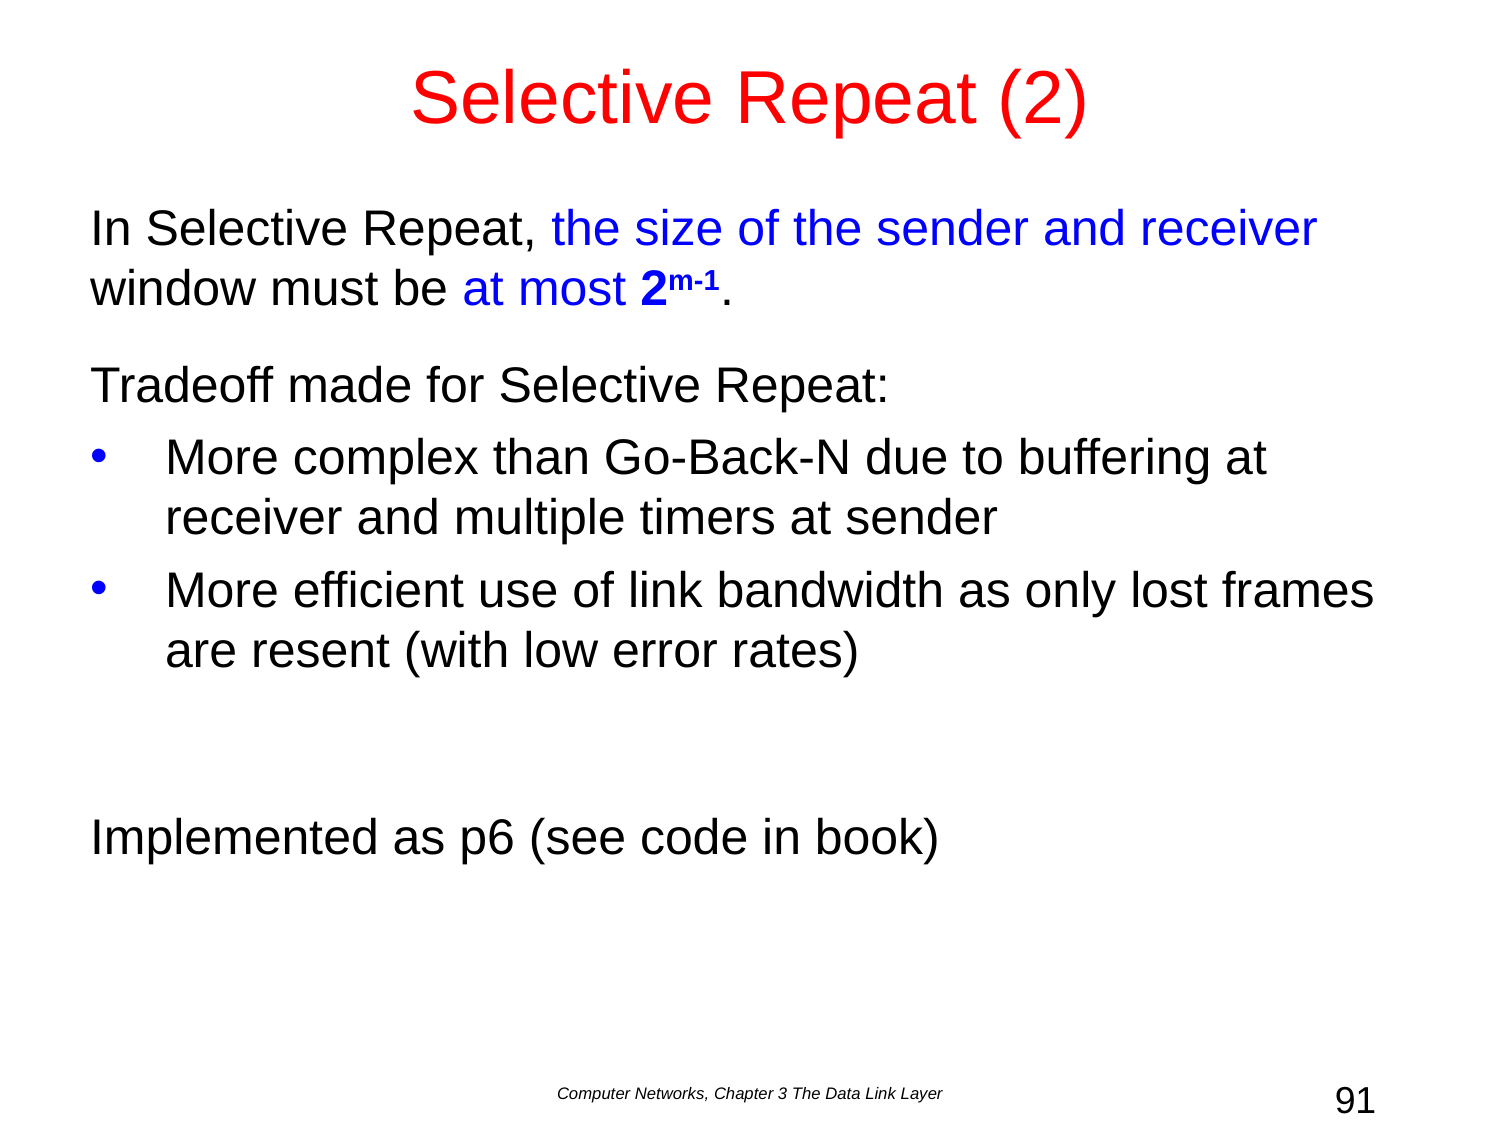

# Selective Repeat (2)
In Selective Repeat, the size of the sender and receiver window must be at most 2m-1.
Tradeoff made for Selective Repeat:
More complex than Go-Back-N due to buffering at receiver and multiple timers at sender
More efficient use of link bandwidth as only lost frames are resent (with low error rates)

Implemented as p6 (see code in book)

Computer Networks, Chapter 3 The Data Link Layer